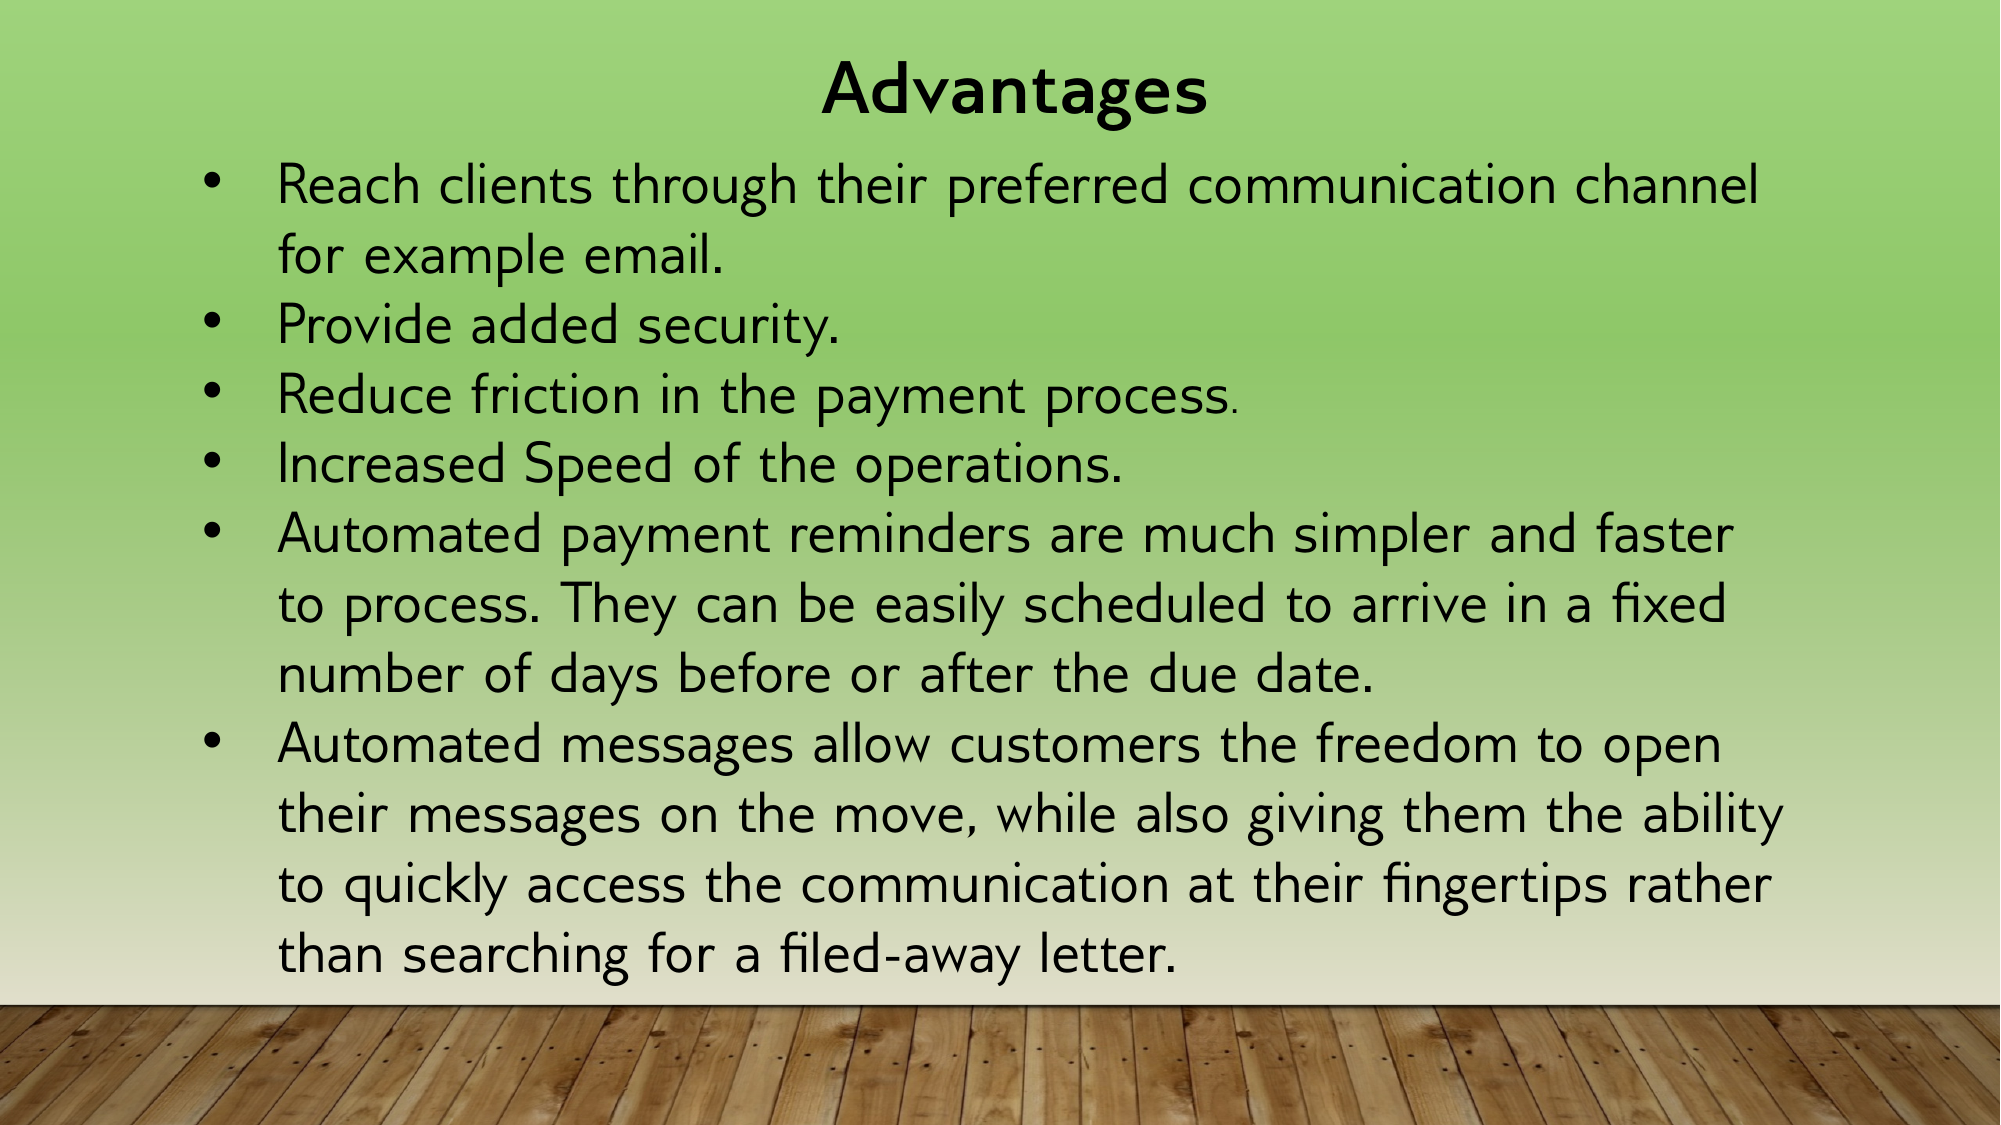

Advantages
Reach clients through their preferred communication channel for example email.
Provide added security.
Reduce friction in the payment process.
Increased Speed of the operations.
Automated payment reminders are much simpler and faster to process. They can be easily scheduled to arrive in a fixed number of days before or after the due date.
Automated messages allow customers the freedom to open their messages on the move, while also giving them the ability to quickly access the communication at their fingertips rather than searching for a filed-away letter.